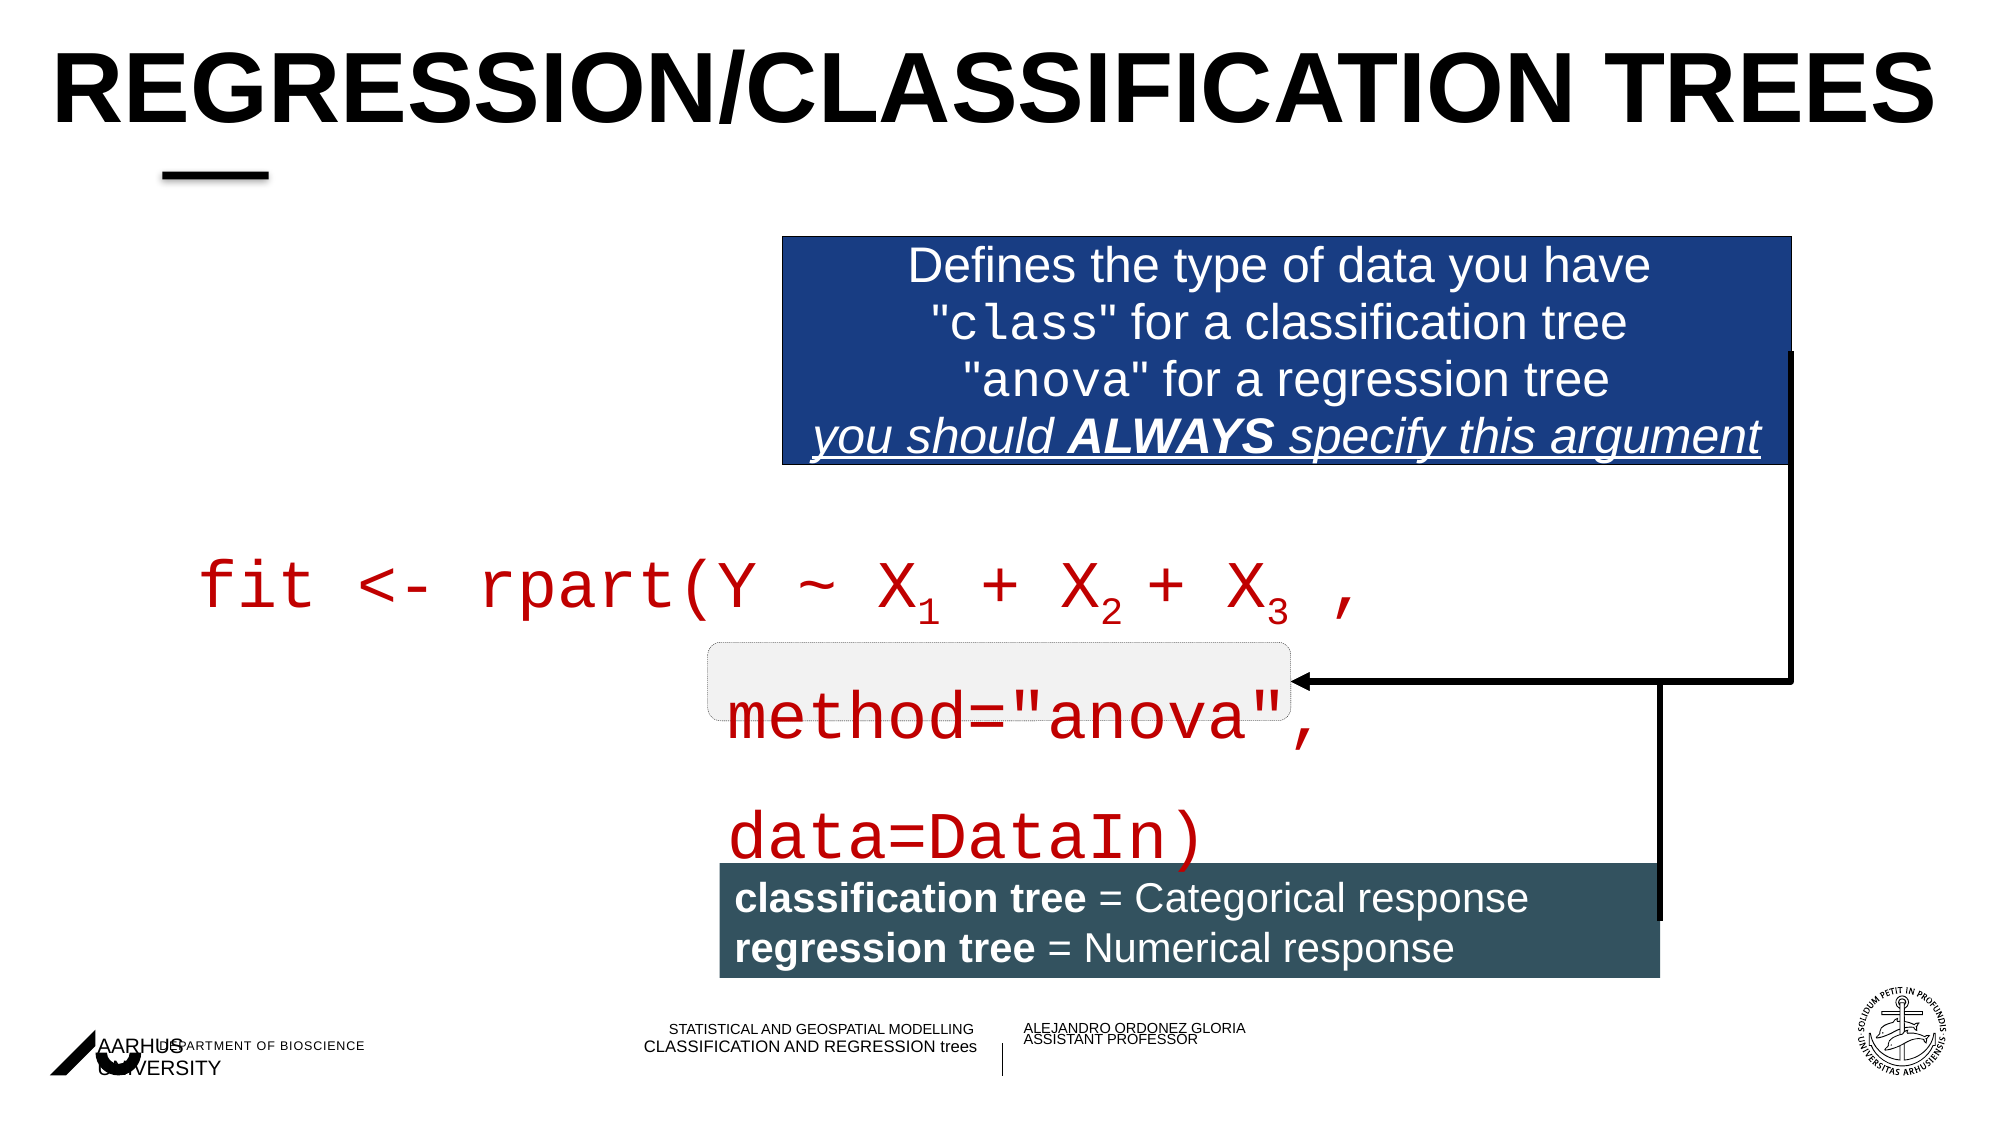

# Regression/classification TREES
Defines the type of data you have
"class" for a classification tree 
"anova" for a regression tree
you should ALWAYS specify this argument
fit <- rpart(Y ~ X1 + X2 + X3 , 
   			  method="anova", 					  data=DataIn)

classification tree = Categorical response
regression tree = Numerical response
08/11/202227/08/2018